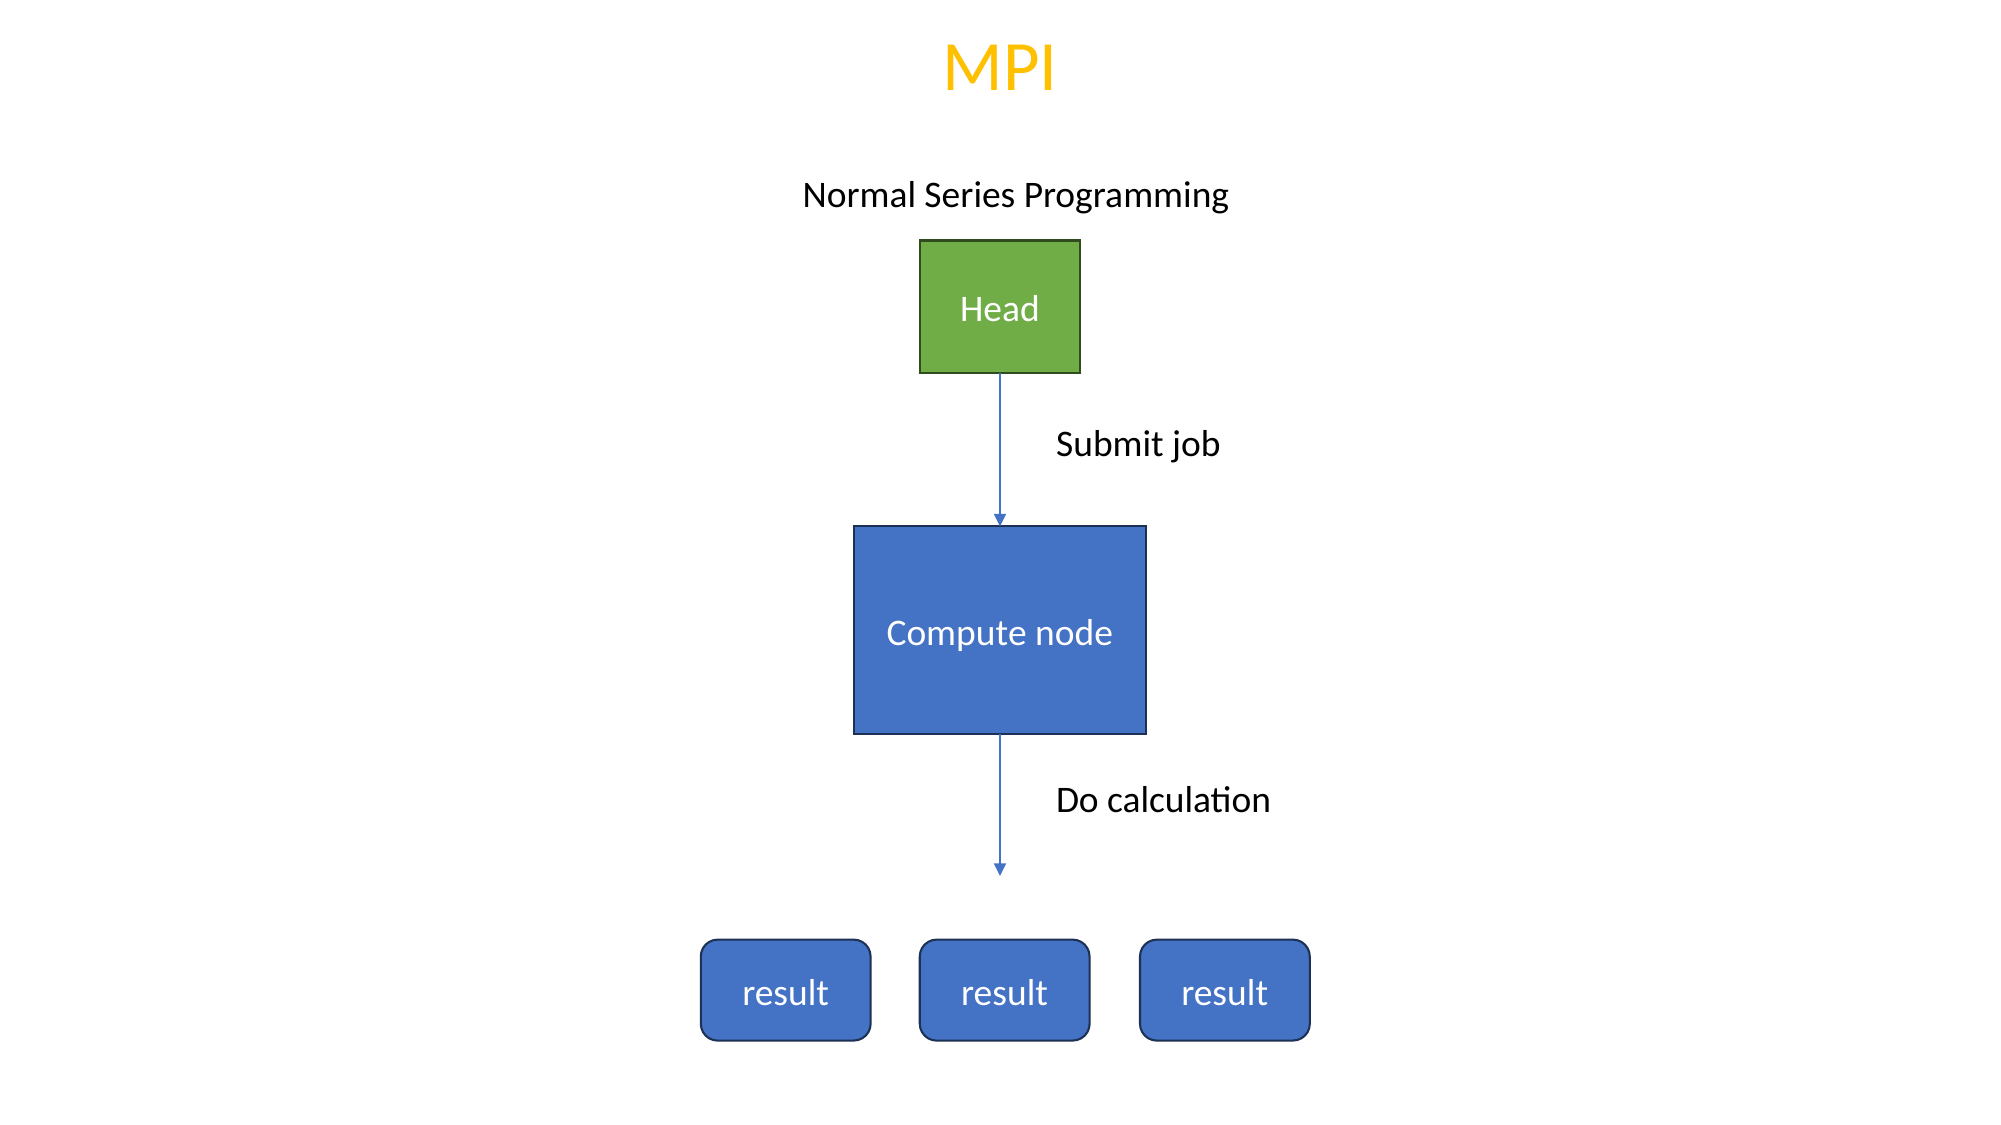

MPI
Normal Series Programming
Head
Submit job
Compute node
Do calculation
result
result
result